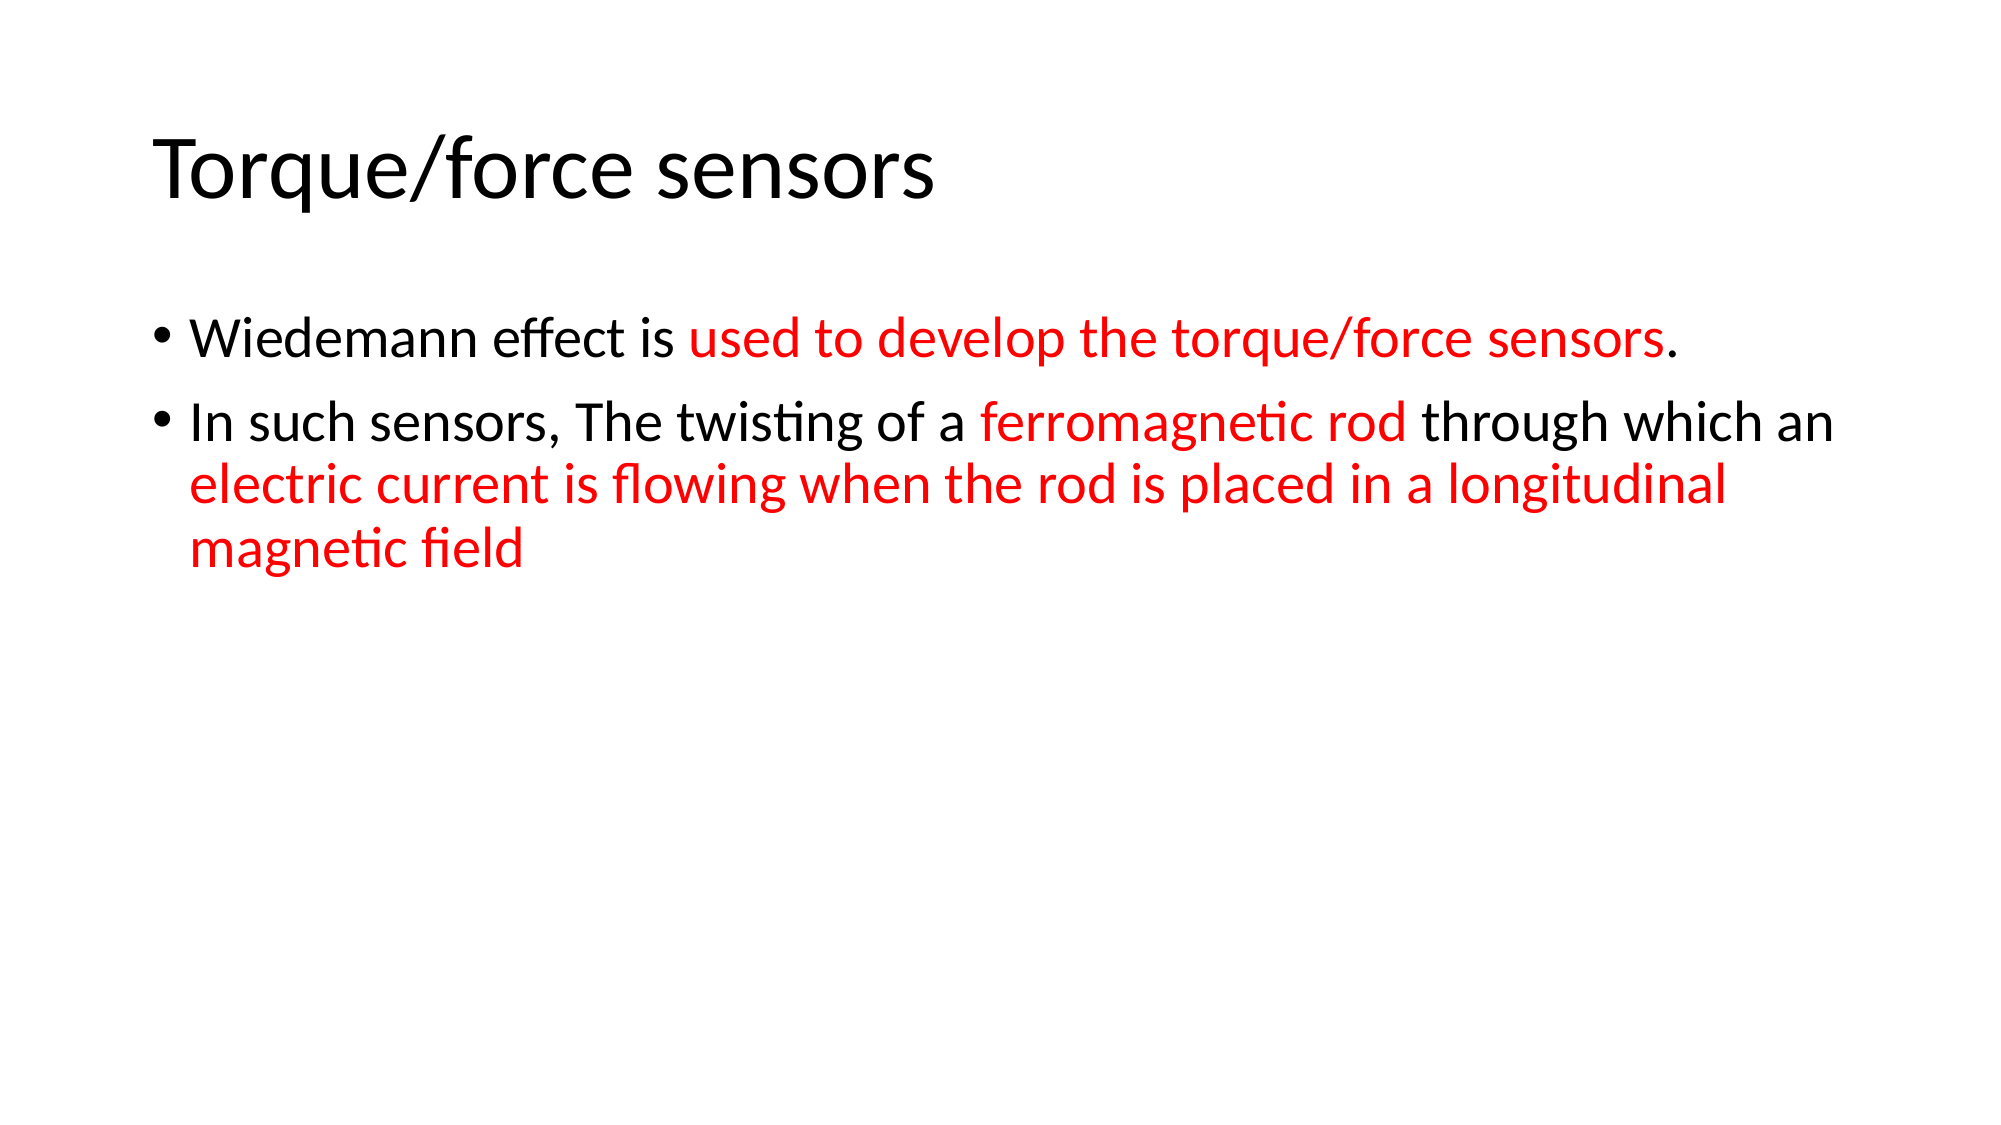

# Torque/force sensors
Wiedemann effect is used to develop the torque/force sensors.
In such sensors, The twisting of a ferromagnetic rod through which an electric current is flowing when the rod is placed in a longitudinal magnetic field